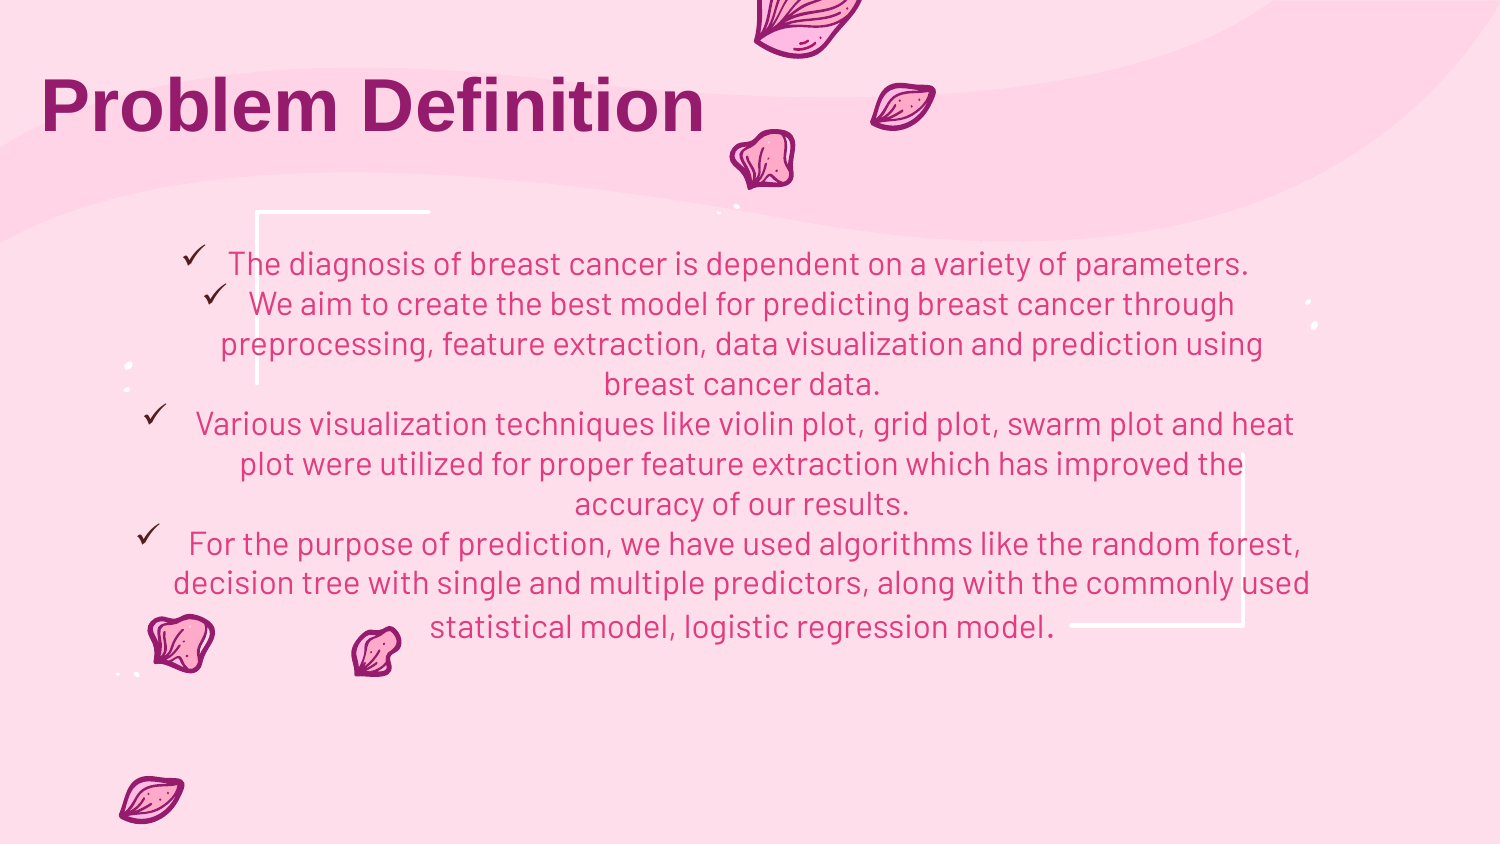

# Problem Definition

The diagnosis of breast cancer is dependent on a variety of parameters.
We aim to create the best model for predicting breast cancer through preprocessing, feature extraction, data visualization and prediction using breast cancer data.
 Various visualization techniques like violin plot, grid plot, swarm plot and heat plot were utilized for proper feature extraction which has improved the accuracy of our results.
 For the purpose of prediction, we have used algorithms like the random forest, decision tree with single and multiple predictors, along with the commonly used statistical model, logistic regression model.